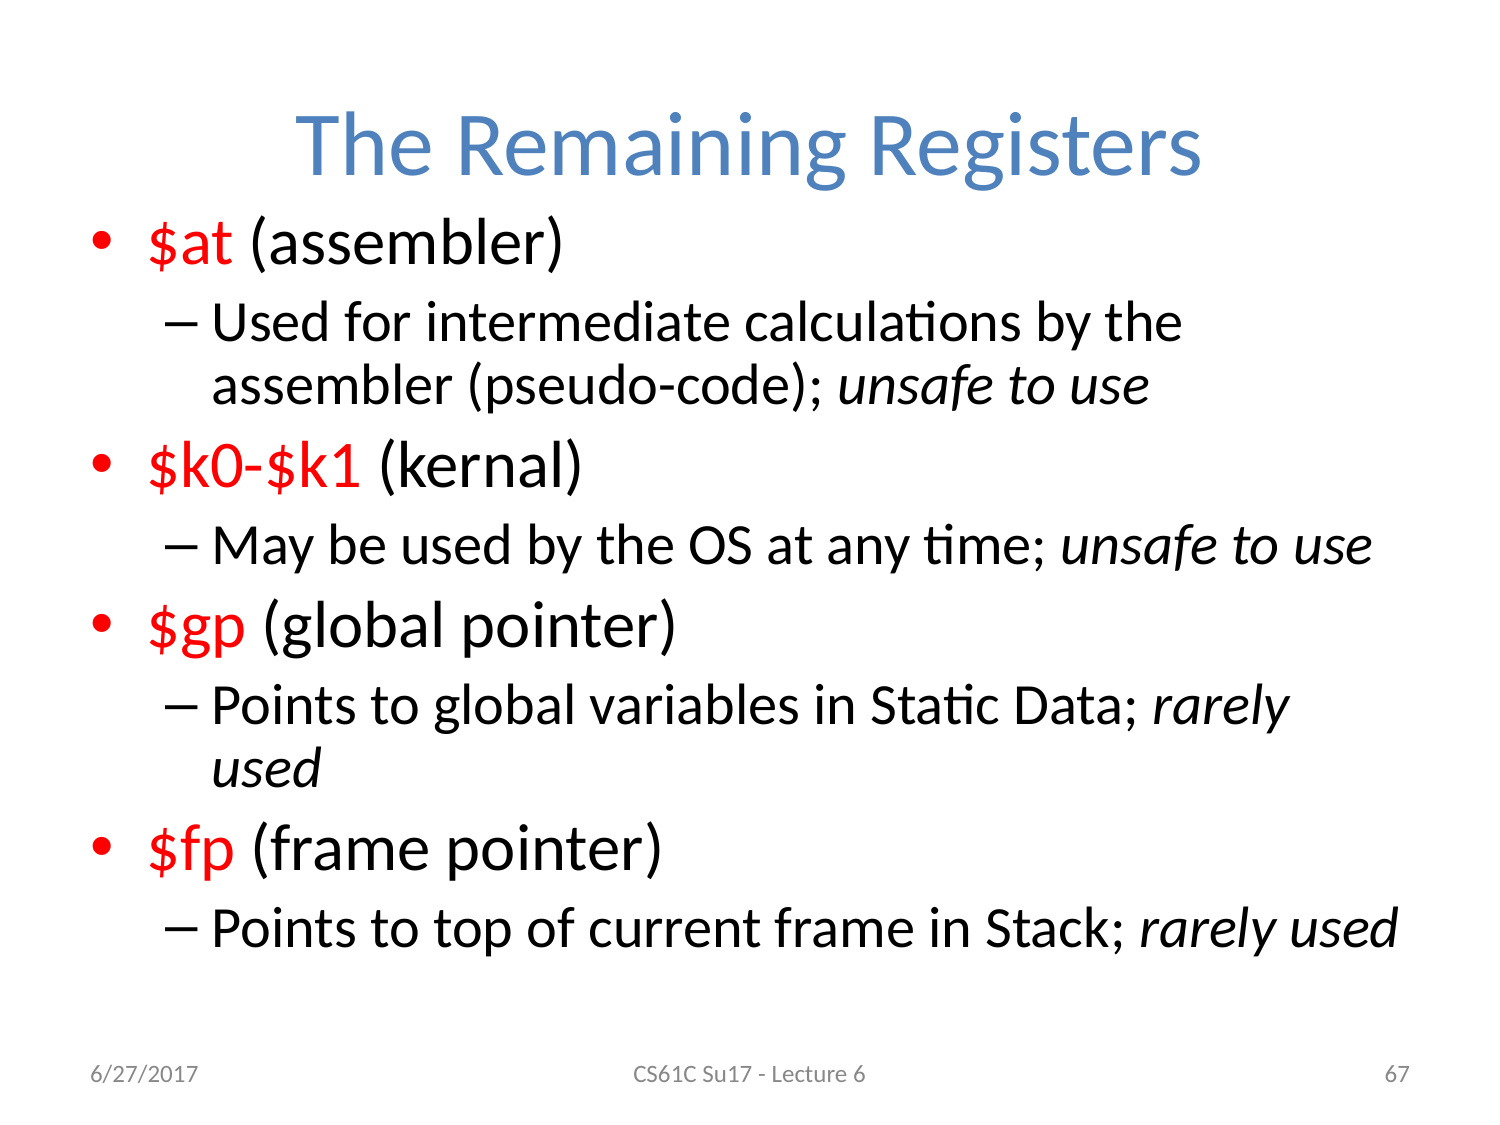

# The Remaining Registers
$at (assembler)
Used for intermediate calculations by the assembler (pseudo-code); unsafe to use
$k0-$k1 (kernal)
May be used by the OS at any time; unsafe to use
$gp (global pointer)
Points to global variables in Static Data; rarely used
$fp (frame pointer)
Points to top of current frame in Stack; rarely used
6/27/2017
CS61C Su17 - Lecture 6
67